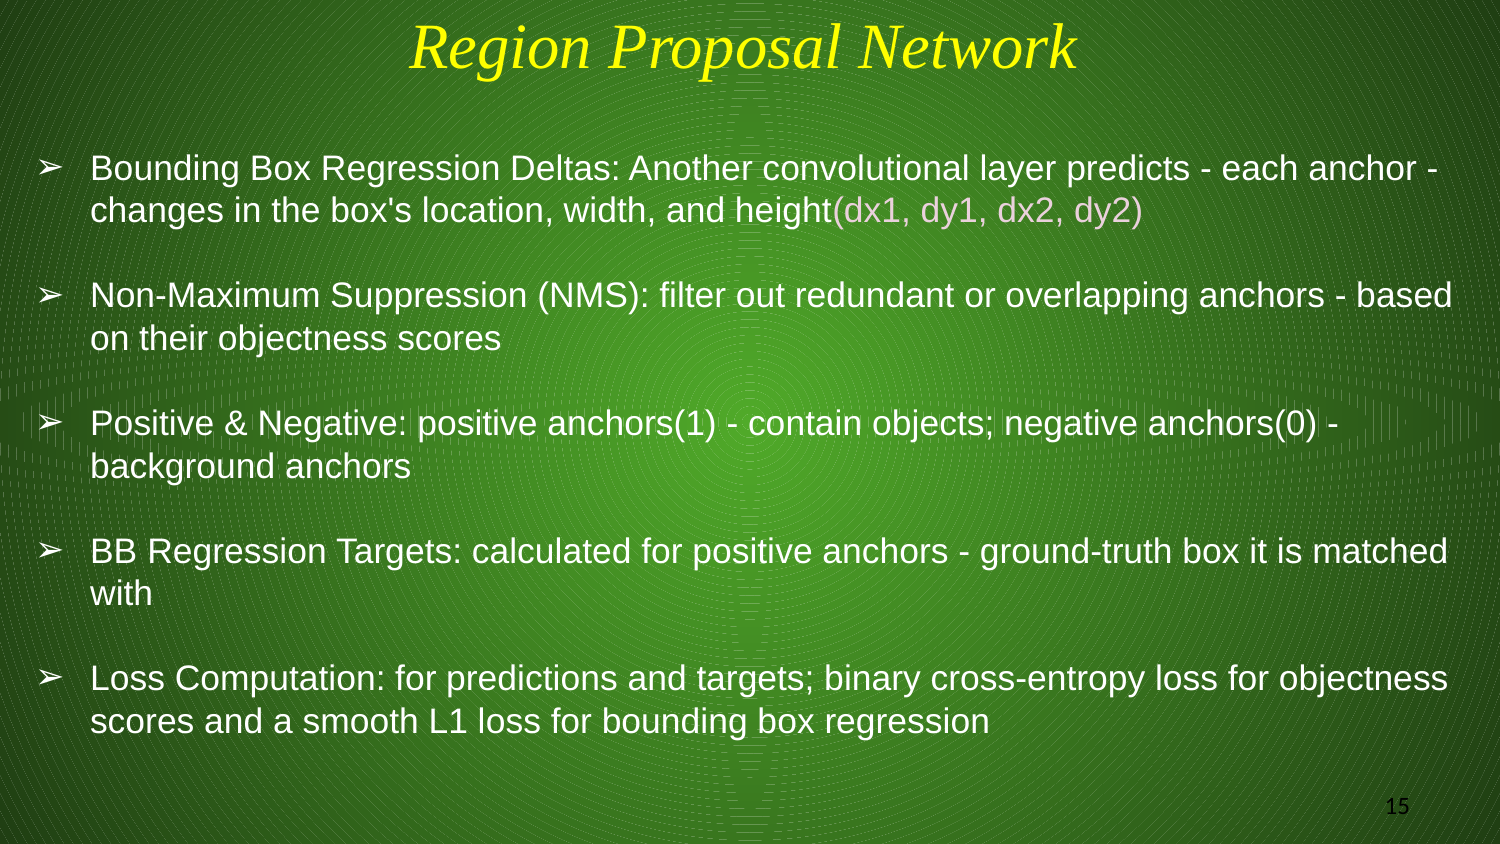

Region Proposal Network

Bounding Box Regression Deltas: Another convolutional layer predicts - each anchor - changes in the box's location, width, and height(dx1, dy1, dx2, dy2)

Non-Maximum Suppression (NMS): filter out redundant or overlapping anchors - based on their objectness scores

Positive & Negative: positive anchors(1) - contain objects; negative anchors(0) - background anchors

BB Regression Targets: calculated for positive anchors - ground-truth box it is matched with

Loss Computation: for predictions and targets; binary cross-entropy loss for objectness scores and a smooth L1 loss for bounding box regression

15